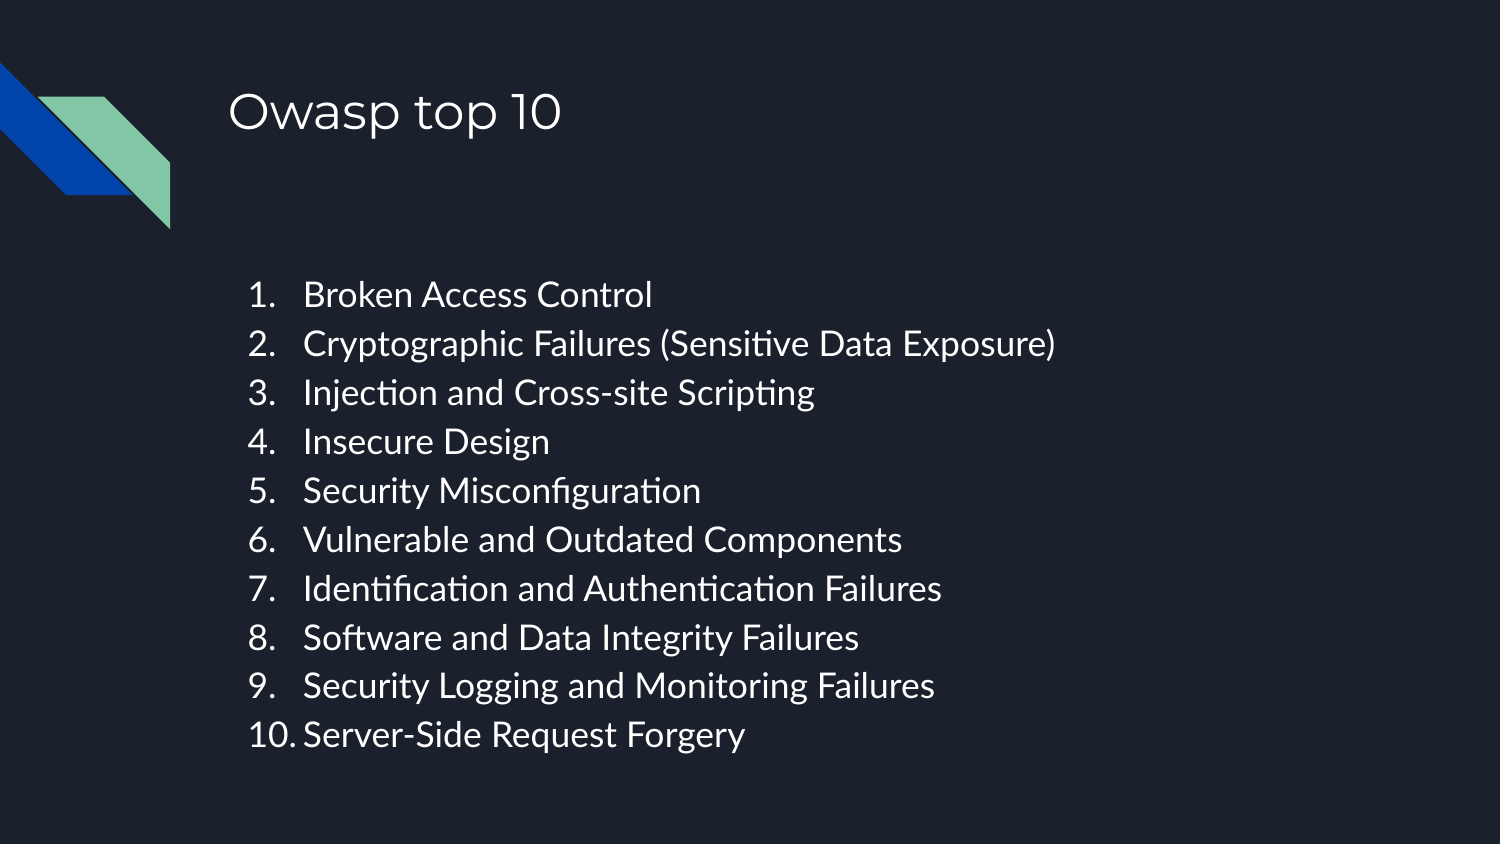

# Owasp top 10
Broken Access Control
Cryptographic Failures (Sensitive Data Exposure)
Injection and Cross-site Scripting
Insecure Design
Security Misconfiguration
Vulnerable and Outdated Components
Identification and Authentication Failures
Software and Data Integrity Failures
Security Logging and Monitoring Failures
Server-Side Request Forgery